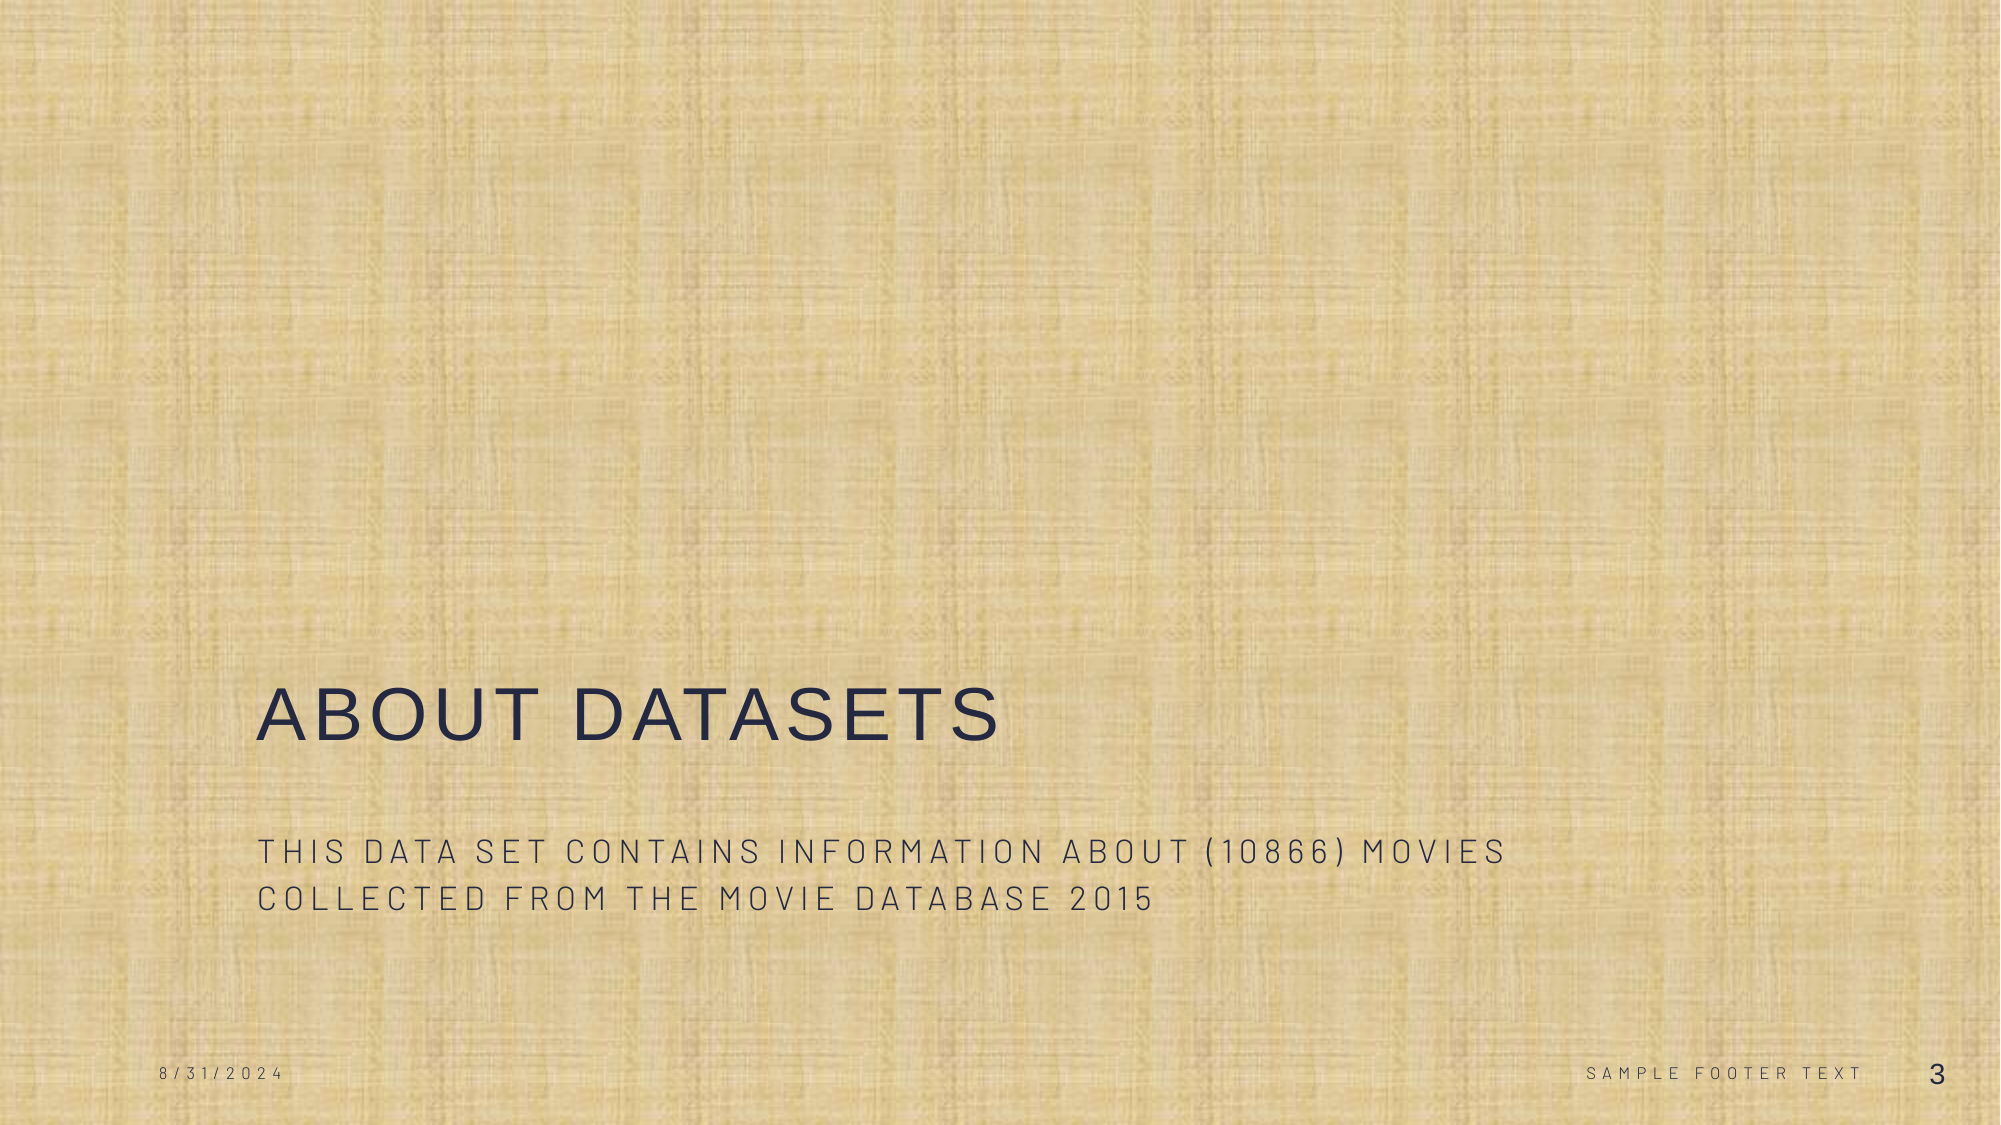

# About datasets
This data set contains information about (10866) movies collected from The Movie Database 2015
8/31/2024
Sample Footer Text
3